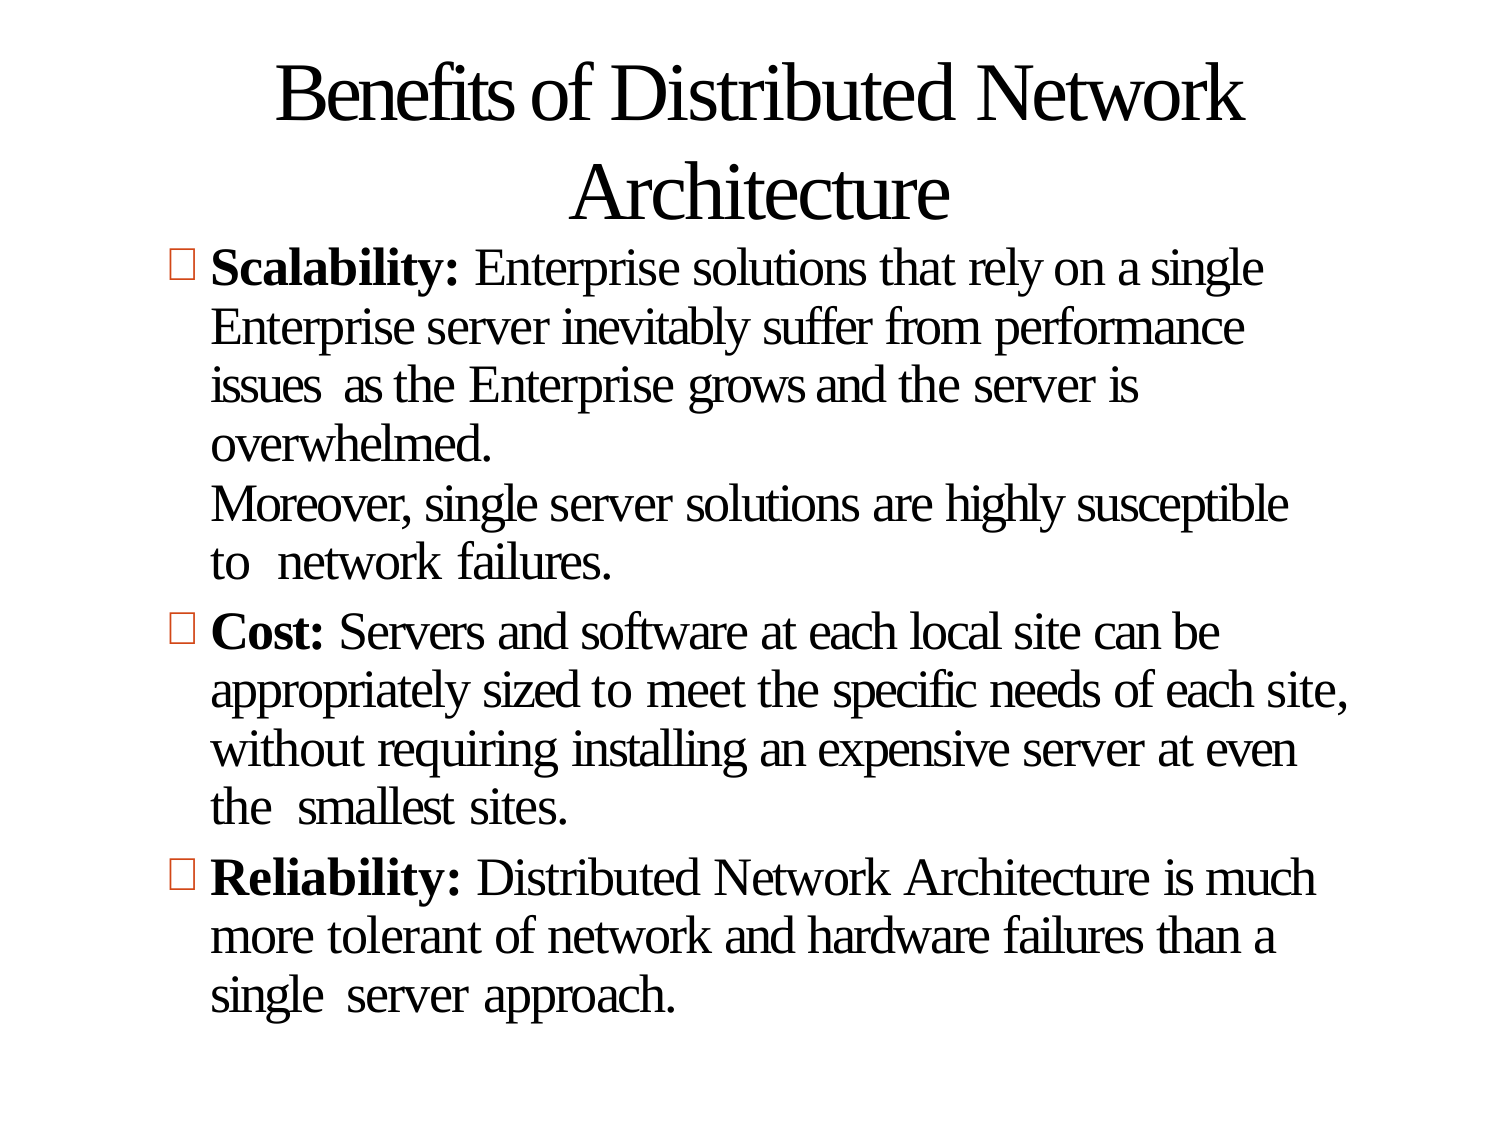

# Benefits of Distributed Network Architecture
Scalability: Enterprise solutions that rely on a single  Enterprise server inevitably suffer from performance issues  as the Enterprise grows and the server is overwhelmed.
Moreover, single server solutions are highly susceptible to  network failures.
Cost: Servers and software at each local site can be  appropriately sized to meet the specific needs of each site,  without requiring installing an expensive server at even the  smallest sites.
Reliability: Distributed Network Architecture is much  more tolerant of network and hardware failures than a single  server approach.